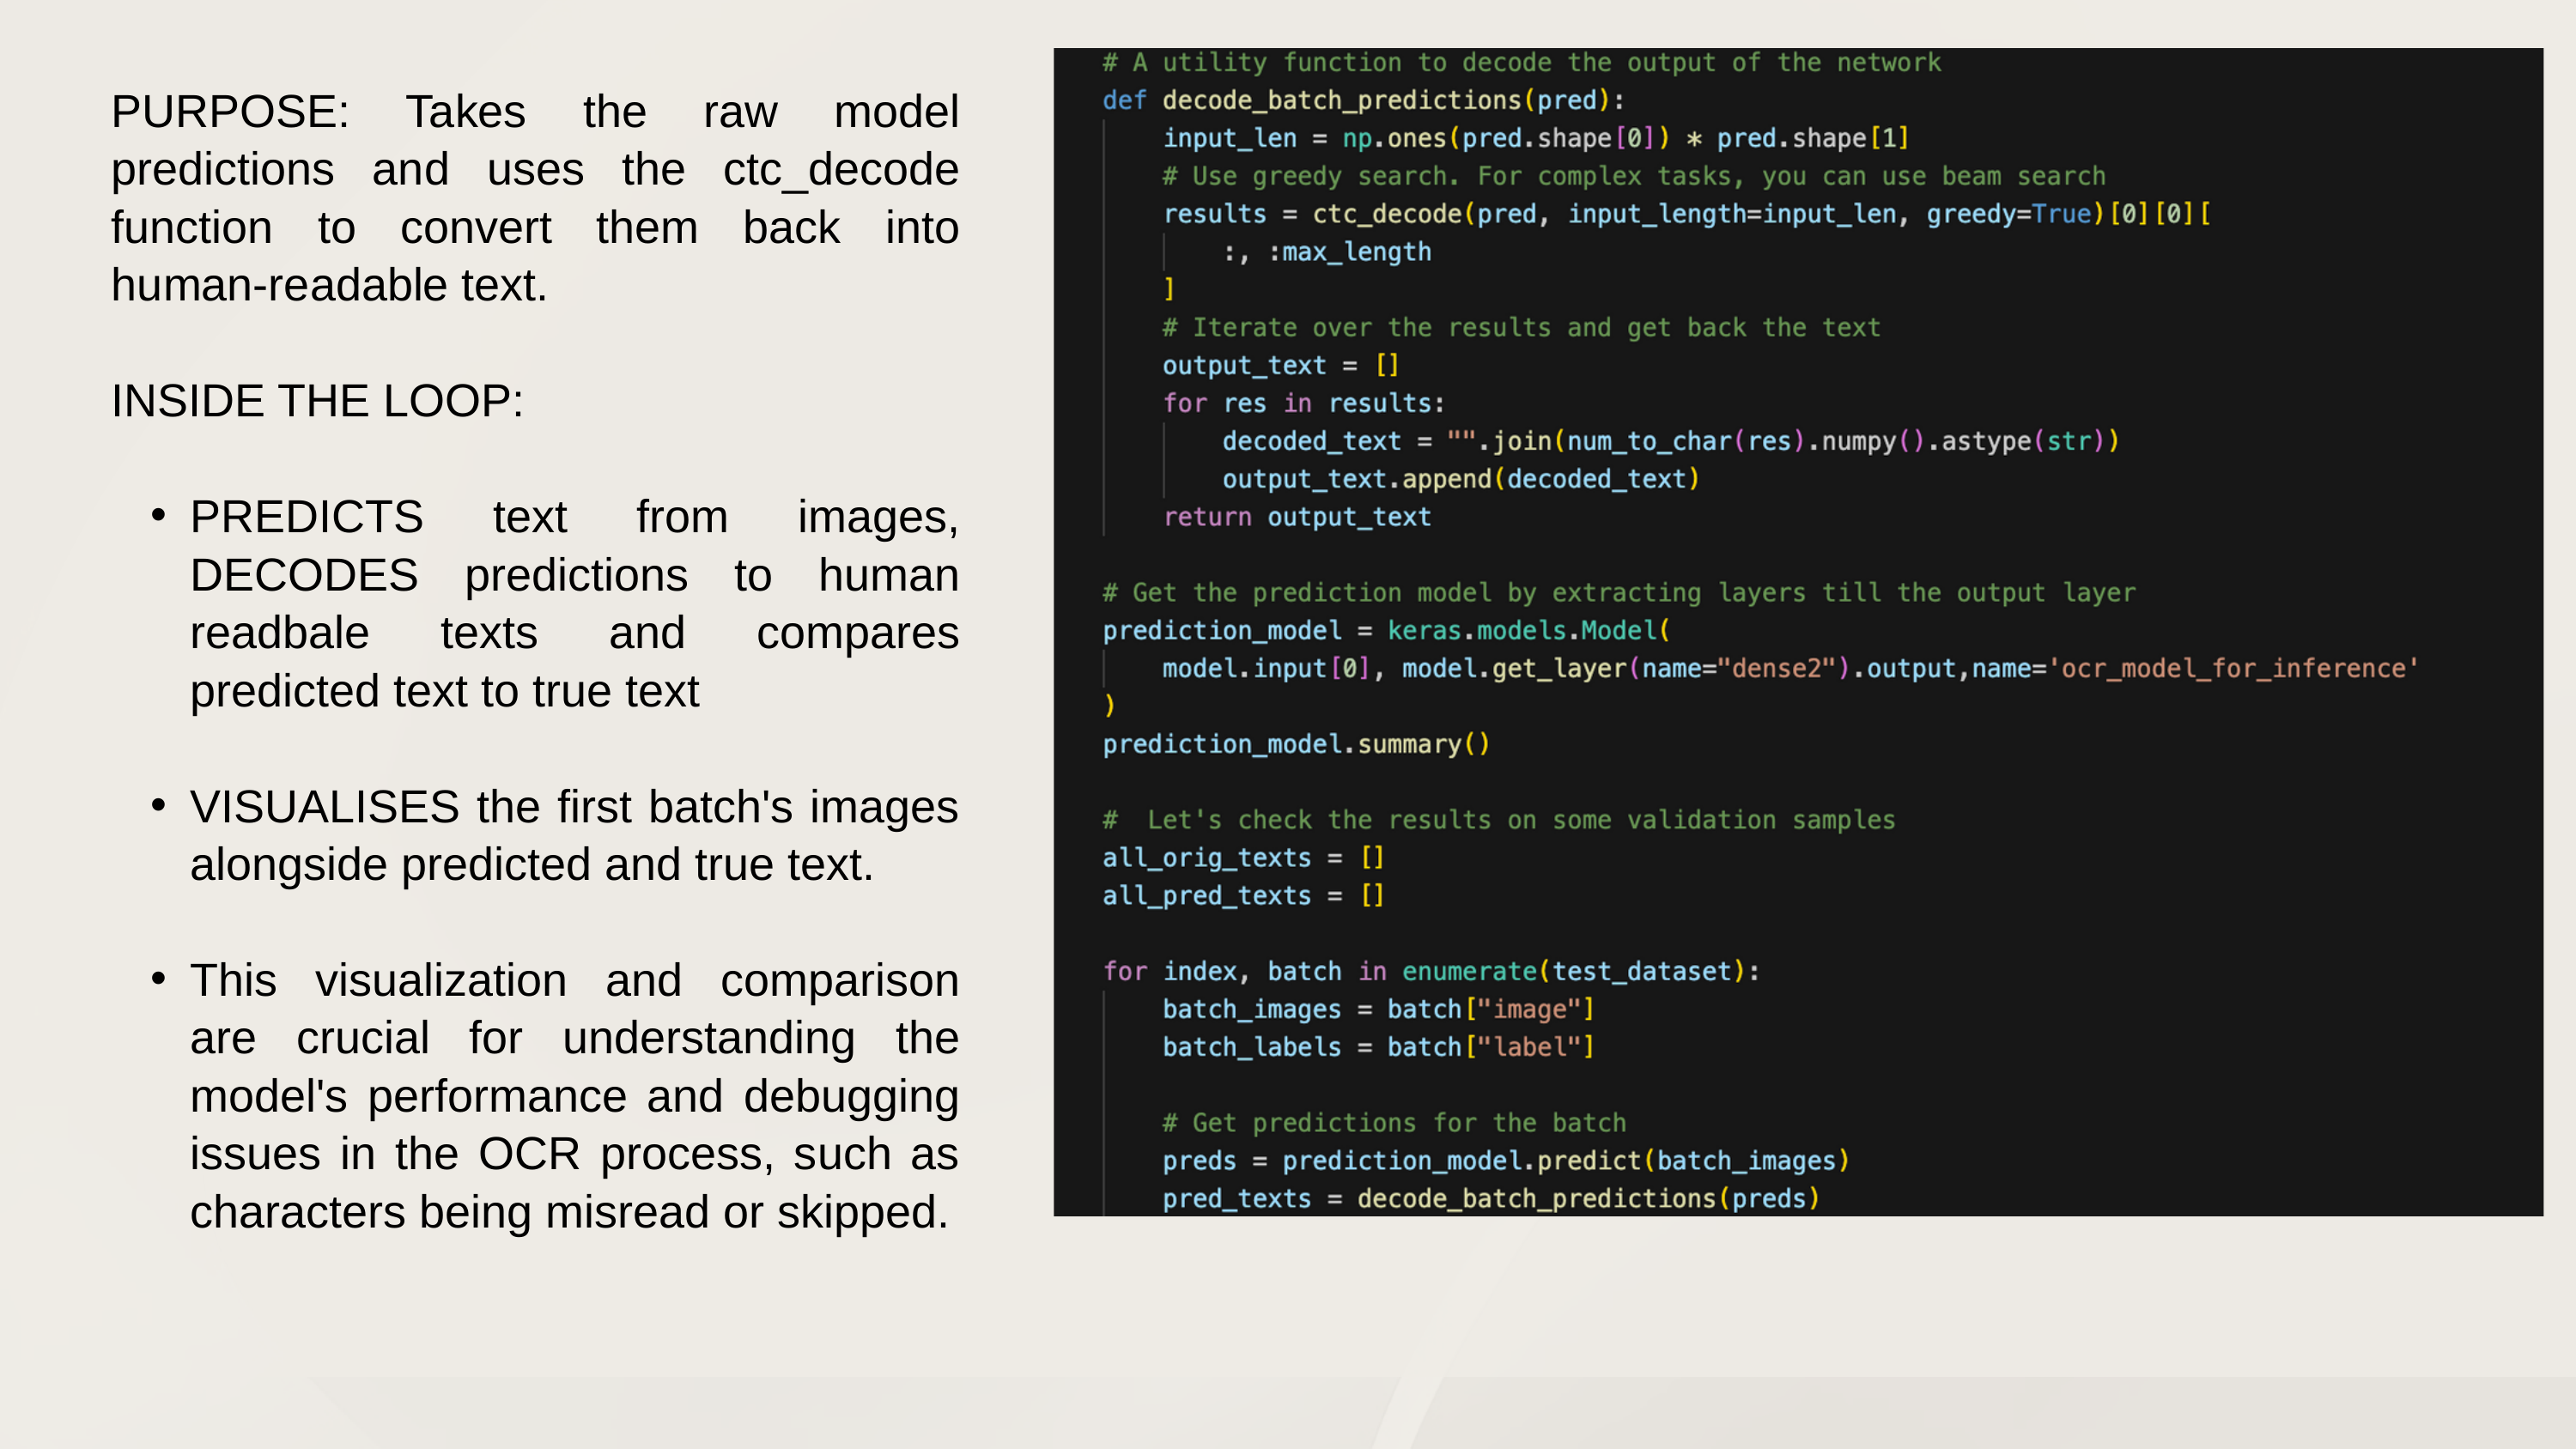

PURPOSE: Takes the raw model predictions and uses the ctc_decode function to convert them back into human-readable text.

INSIDE THE LOOP:

PREDICTS text from images, DECODES predictions to human readbale texts and compares predicted text to true text

VISUALISES the first batch's images alongside predicted and true text.

This visualization and comparison are crucial for understanding the model's performance and debugging issues in the OCR process, such as characters being misread or skipped.